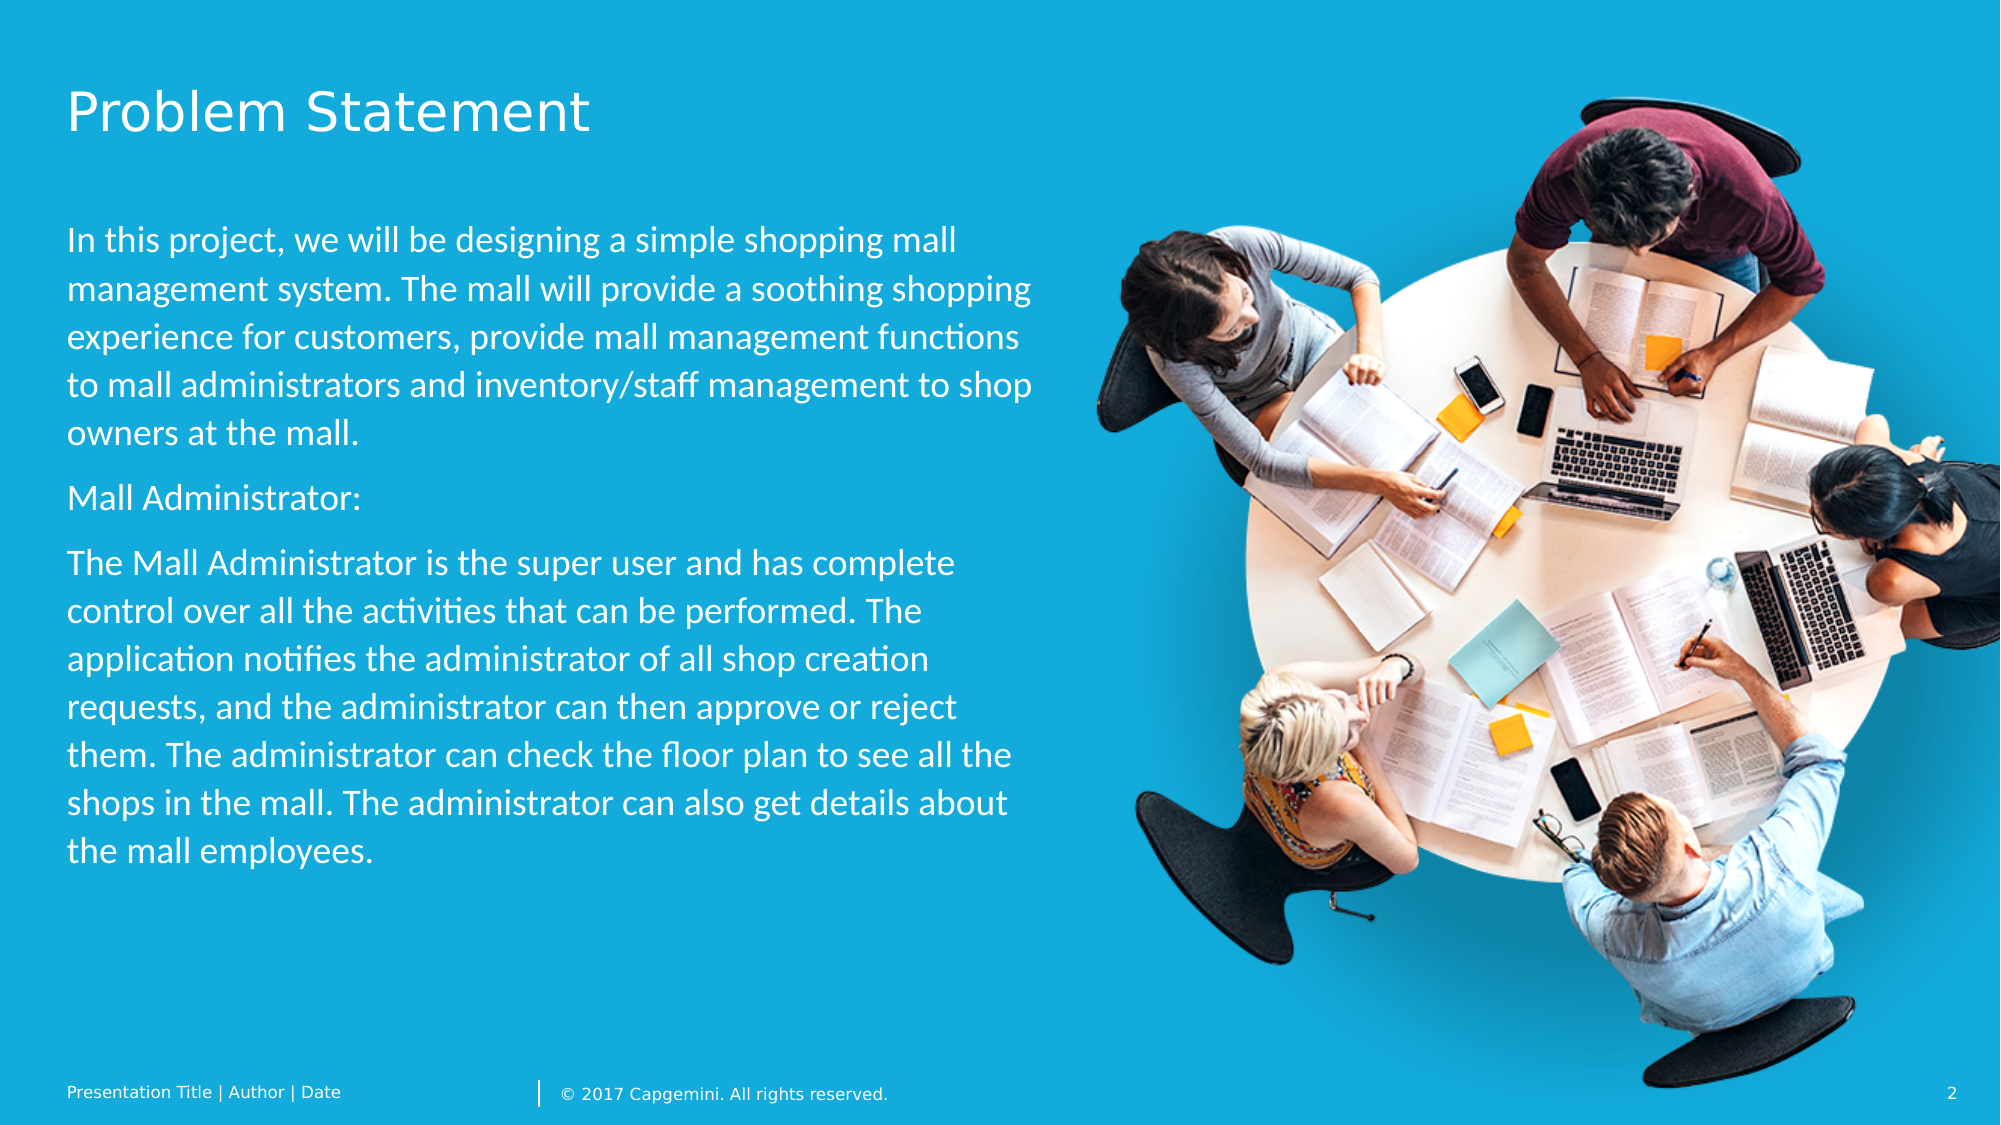

# Problem Statement
In this project, we will be designing a simple shopping mall management system. The mall will provide a soothing shopping experience for customers, provide mall management functions to mall administrators and inventory/staff management to shop owners at the mall.
Mall Administrator:
The Mall Administrator is the super user and has complete control over all the activities that can be performed. The application notifies the administrator of all shop creation requests, and the administrator can then approve or reject them. The administrator can check the floor plan to see all the shops in the mall. The administrator can also get details about the mall employees.